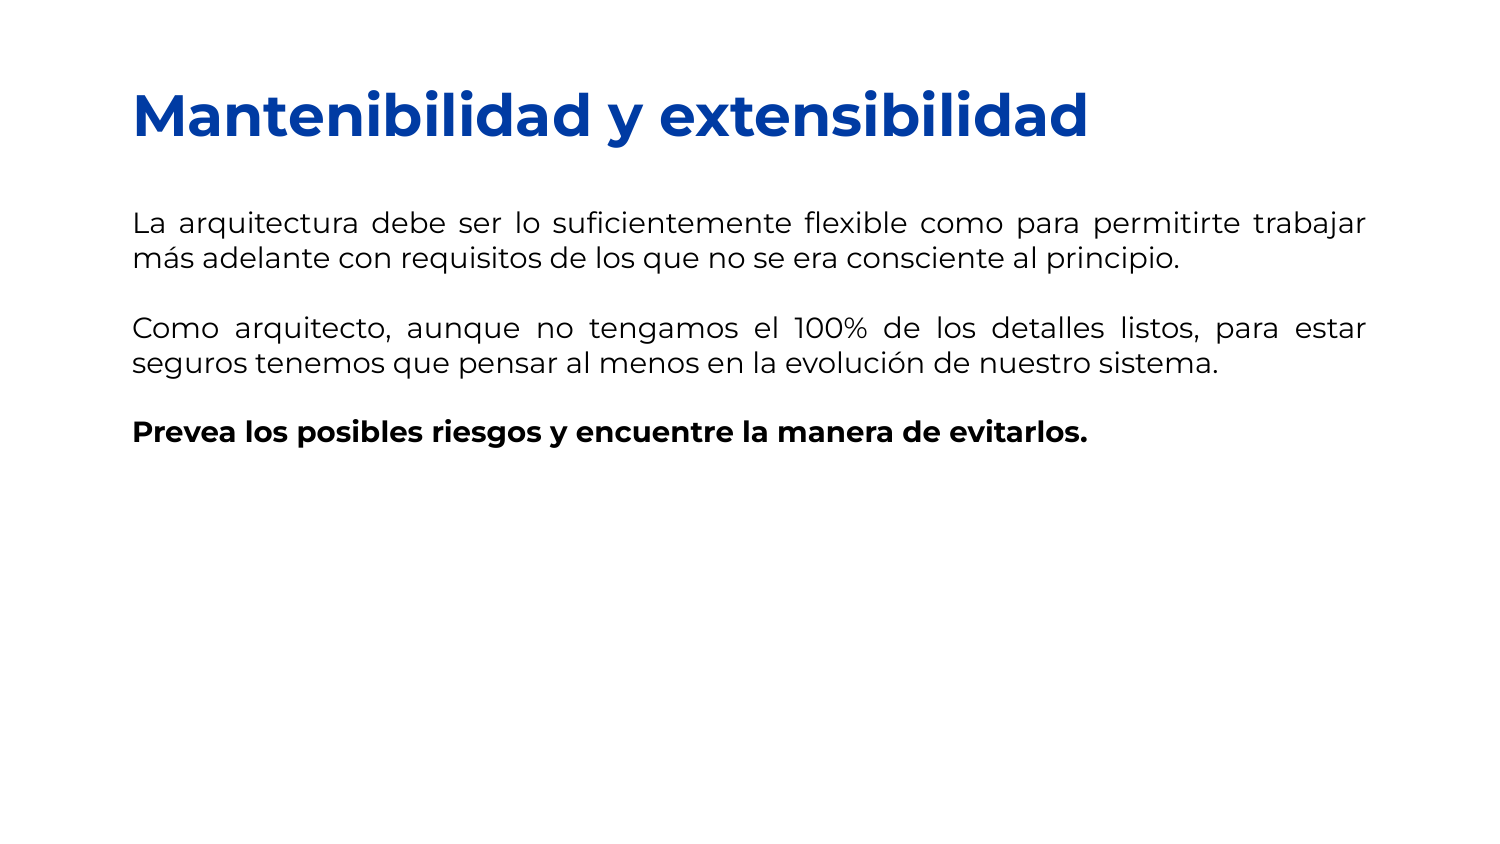

# Mantenibilidad y extensibilidad
La arquitectura debe ser lo suficientemente flexible como para permitirte trabajar más adelante con requisitos de los que no se era consciente al principio.

Como arquitecto, aunque no tengamos el 100% de los detalles listos, para estar seguros tenemos que pensar al menos en la evolución de nuestro sistema.

Prevea los posibles riesgos y encuentre la manera de evitarlos.